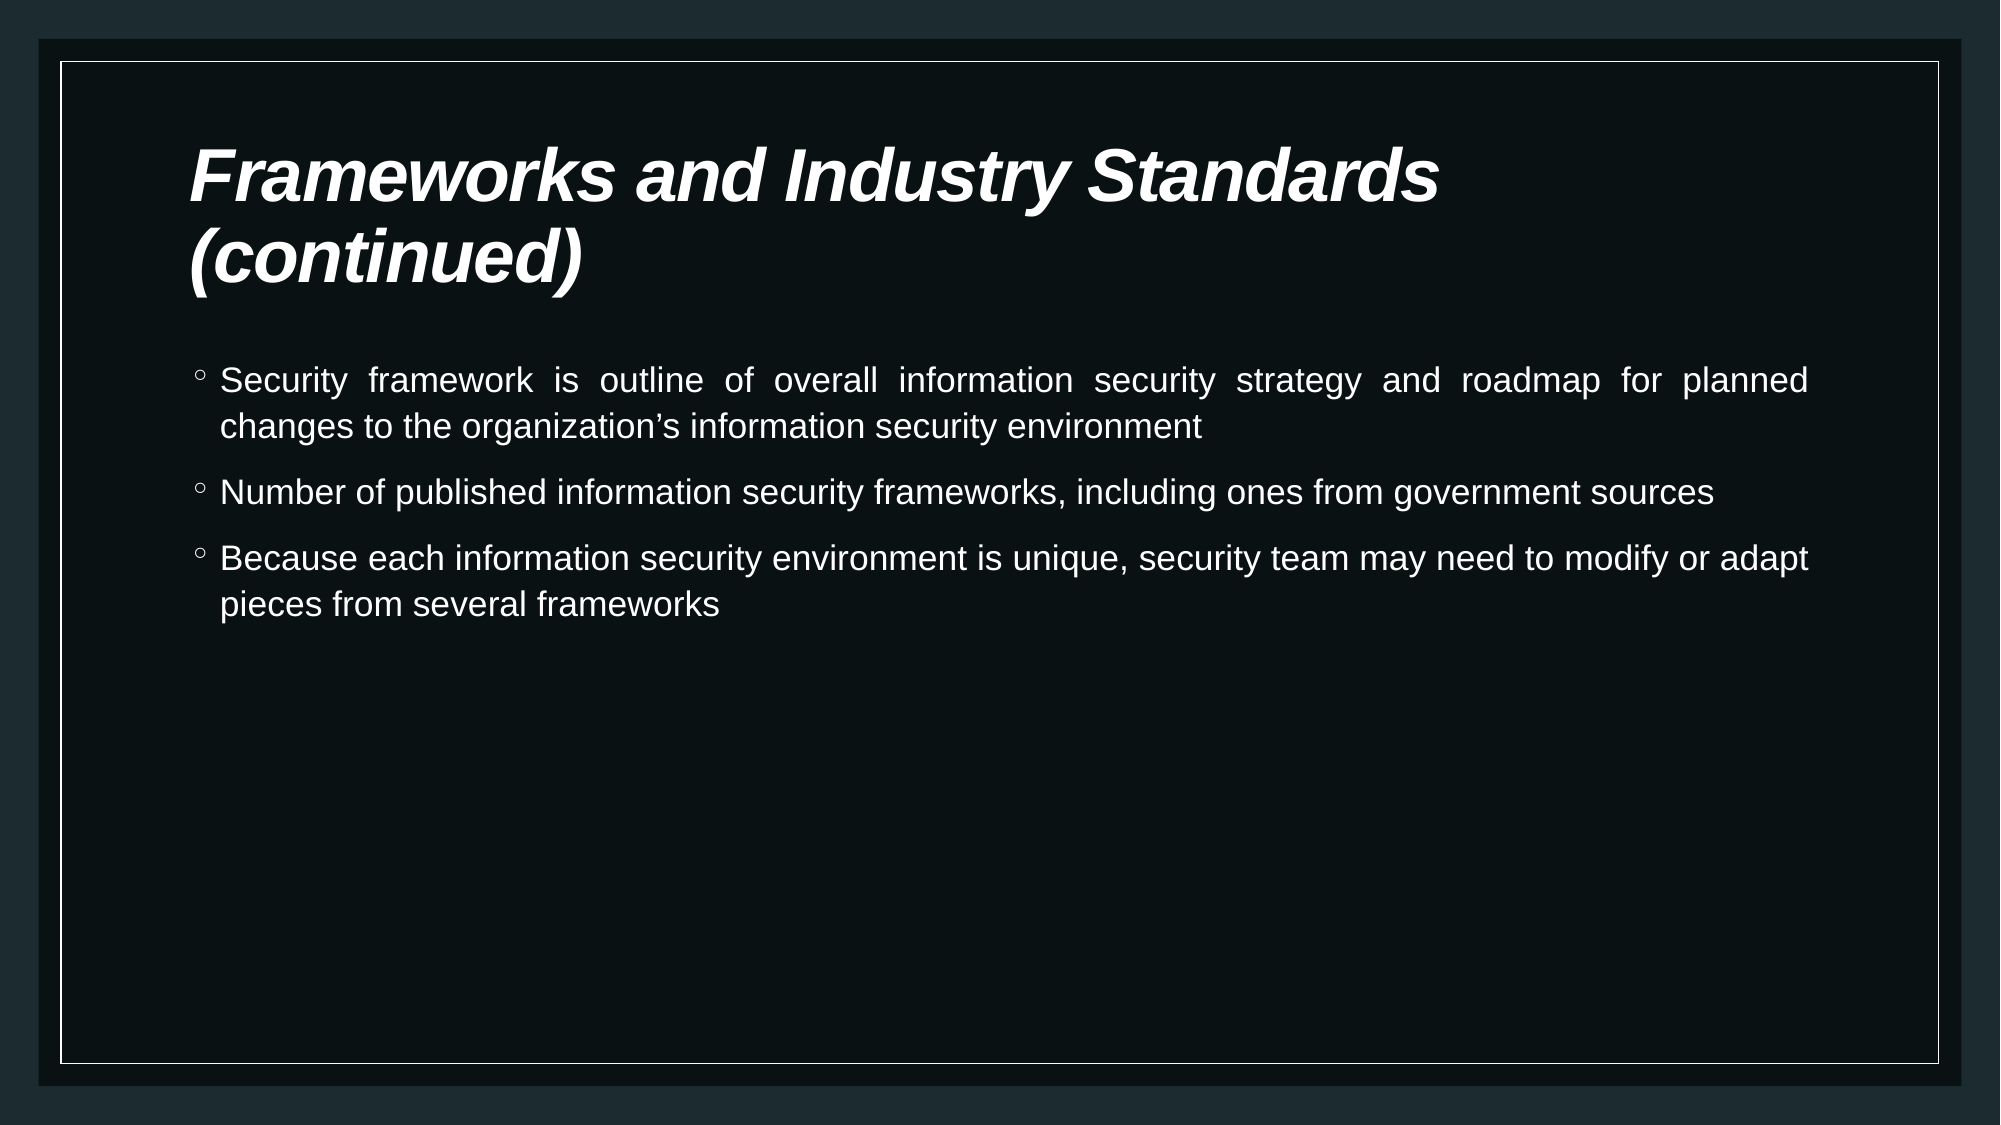

# Frameworks and Industry Standards (continued)
Security framework is outline of overall information security strategy and roadmap for planned changes to the organization’s information security environment
Number of published information security frameworks, including ones from government sources
Because each information security environment is unique, security team may need to modify or adapt pieces from several frameworks